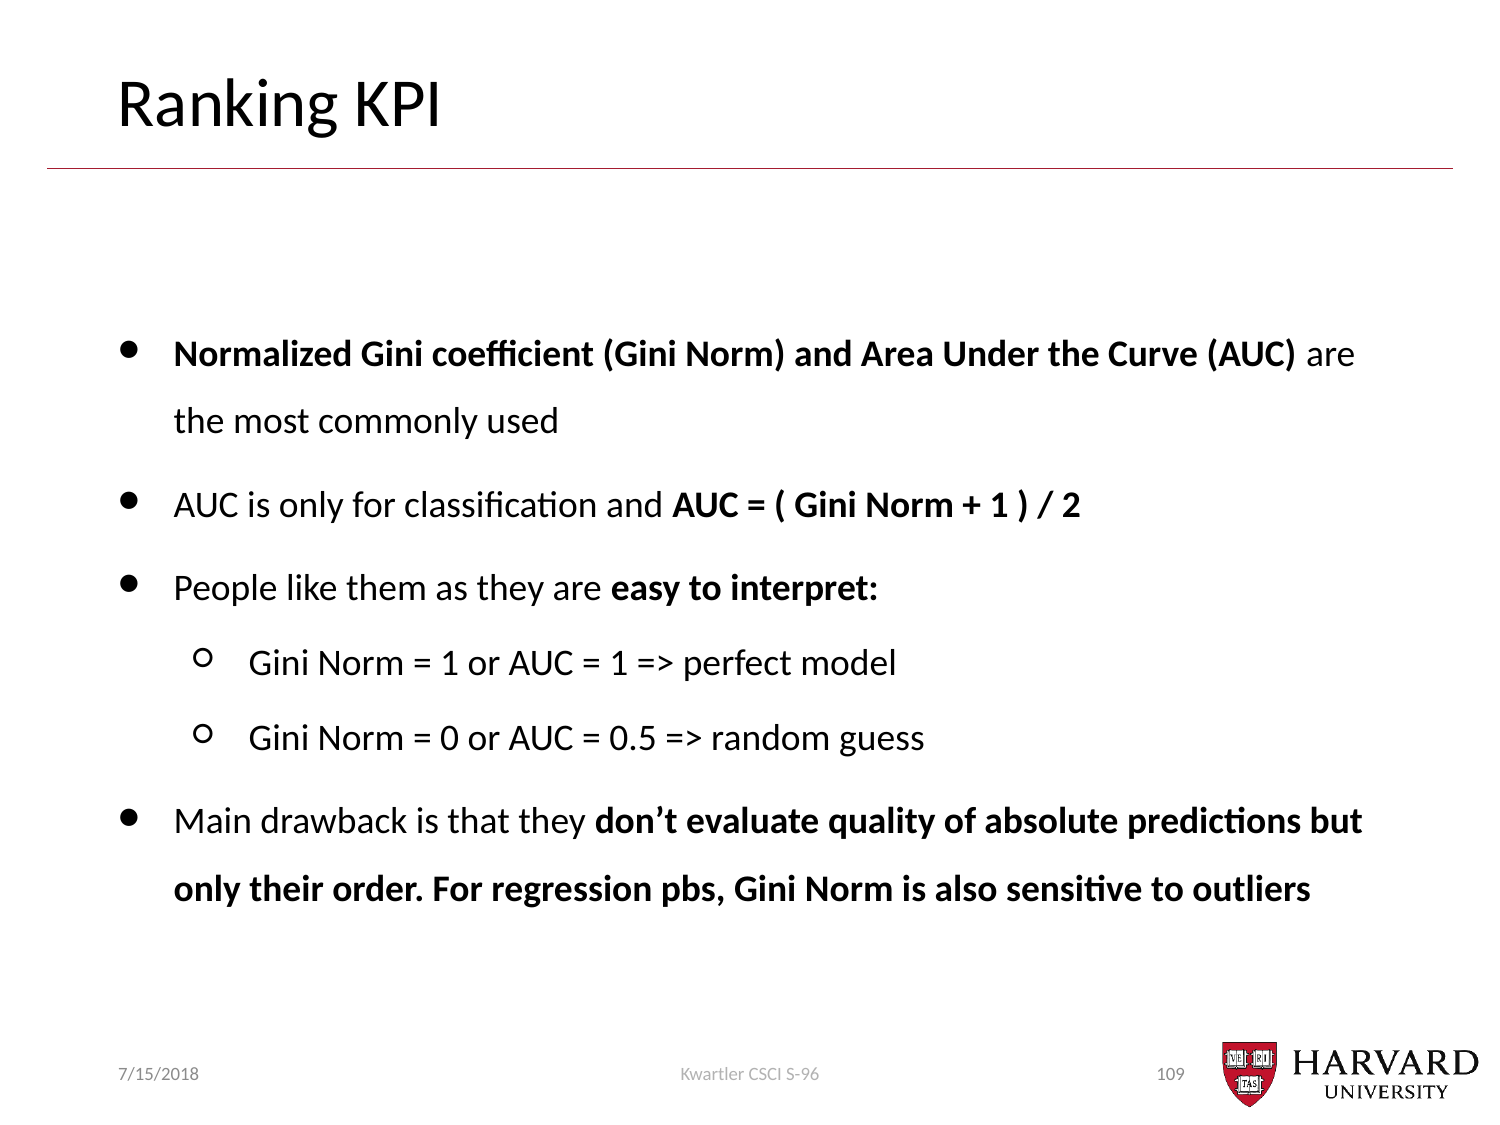

# Ranking KPI
Normalized Gini coefficient (Gini Norm) and Area Under the Curve (AUC) are the most commonly used
AUC is only for classification and AUC = ( Gini Norm + 1 ) / 2
People like them as they are easy to interpret:
Gini Norm = 1 or AUC = 1 => perfect model
Gini Norm = 0 or AUC = 0.5 => random guess
Main drawback is that they don’t evaluate quality of absolute predictions but only their order. For regression pbs, Gini Norm is also sensitive to outliers
7/15/2018
Kwartler CSCI S-96
109